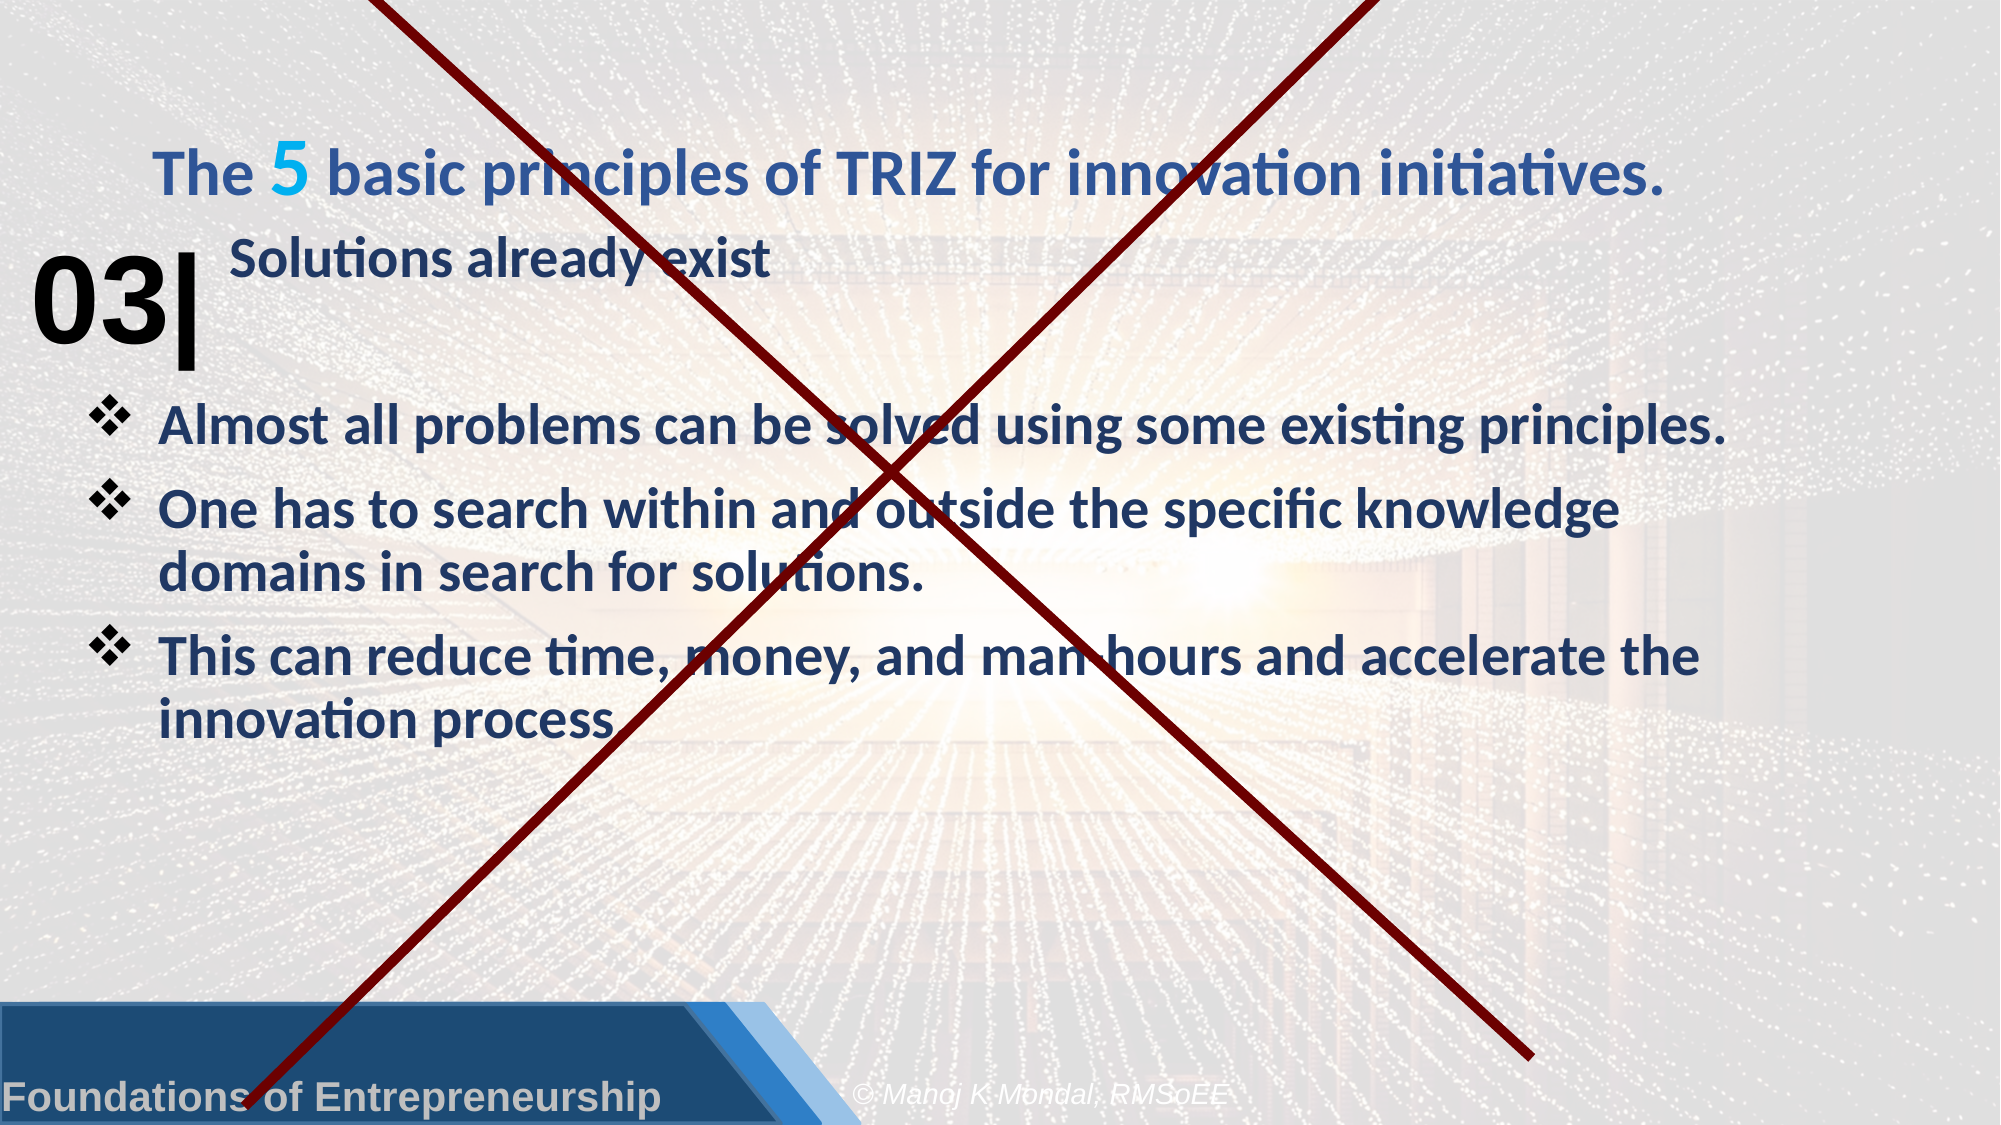

# The 5 basic principles of TRIZ for innovation initiatives.
03|
           Solutions already exist

Almost all problems can be solved using some existing principles.
One has to search within and outside the specific knowledge domains in search for solutions.
This can reduce time, money, and man-hours and accelerate the innovation process.